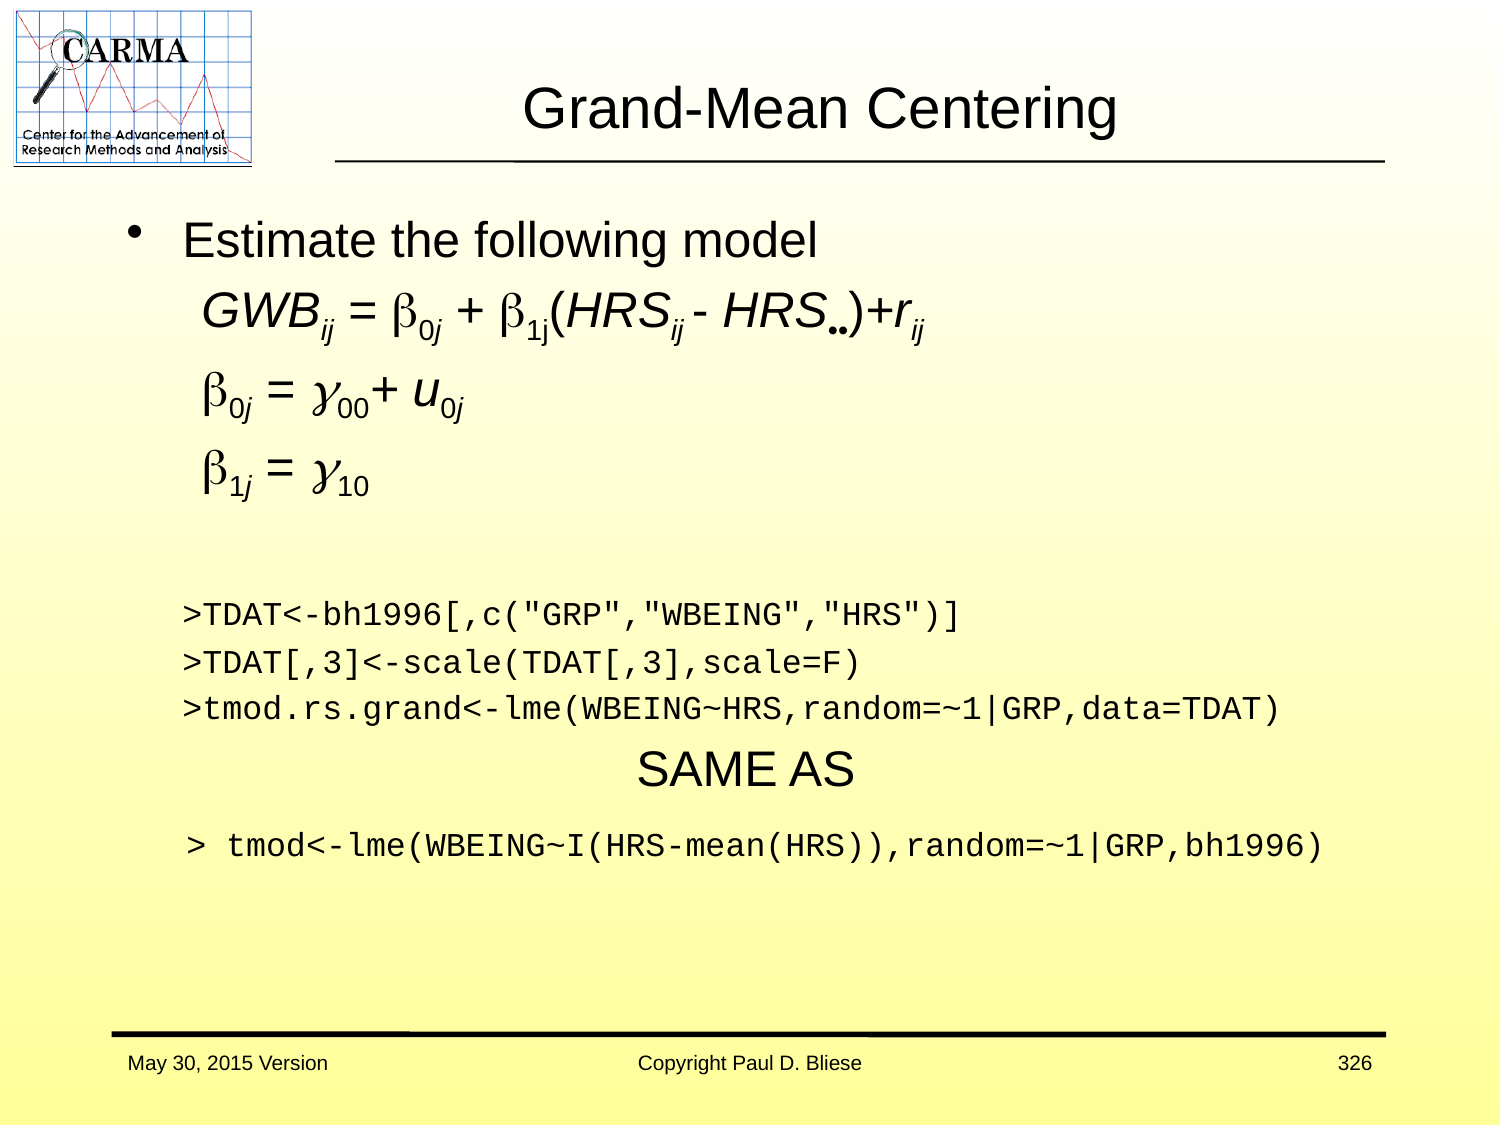

# Grand-Mean Centering
Estimate the following model
GWBij = β0j + β1j(HRSij - HRS••)+rij
β0j = γ00+ u0j
β1j = γ10

	>TDAT<-bh1996[,c("GRP","WBEING","HRS")]
	>TDAT[,3]<-scale(TDAT[,3],scale=F)
	>tmod.rs.grand<-lme(WBEING~HRS,random=~1|GRP,data=TDAT)
                 SAME AS
  > tmod<-lme(WBEING~I(HRS-mean(HRS)),random=~1|GRP,bh1996)

May 30, 2015 Version
Copyright Paul D. Bliese
326